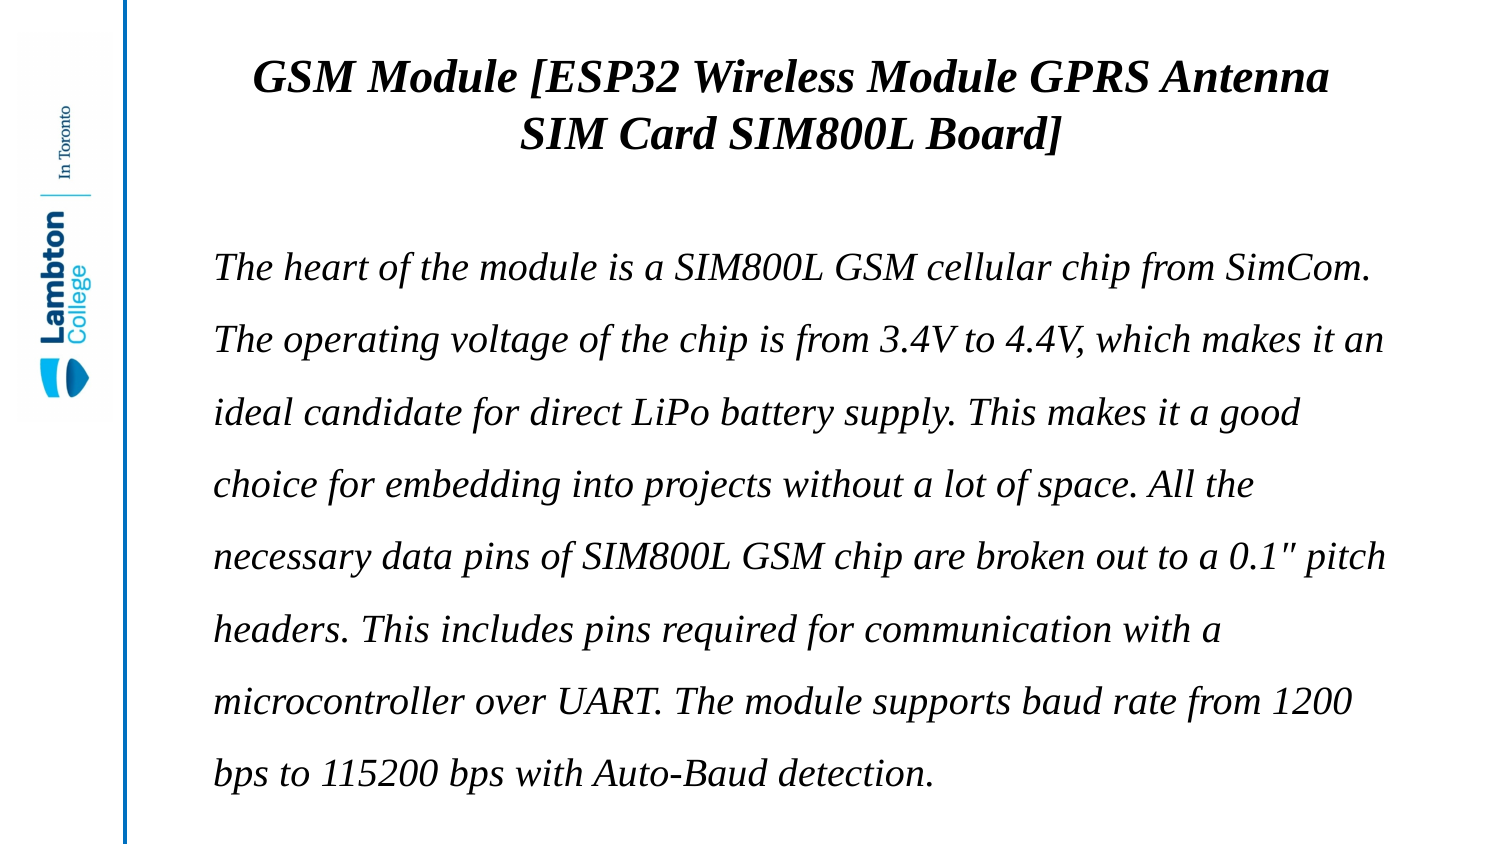

# GSM Module [ESP32 Wireless Module GPRS Antenna SIM Card SIM800L Board]
The heart of the module is a SIM800L GSM cellular chip from SimCom. The operating voltage of the chip is from 3.4V to 4.4V, which makes it an ideal candidate for direct LiPo battery supply. This makes it a good choice for embedding into projects without a lot of space. All the necessary data pins of SIM800L GSM chip are broken out to a 0.1″ pitch headers. This includes pins required for communication with a microcontroller over UART. The module supports baud rate from 1200 bps to 115200 bps with Auto-Baud detection.